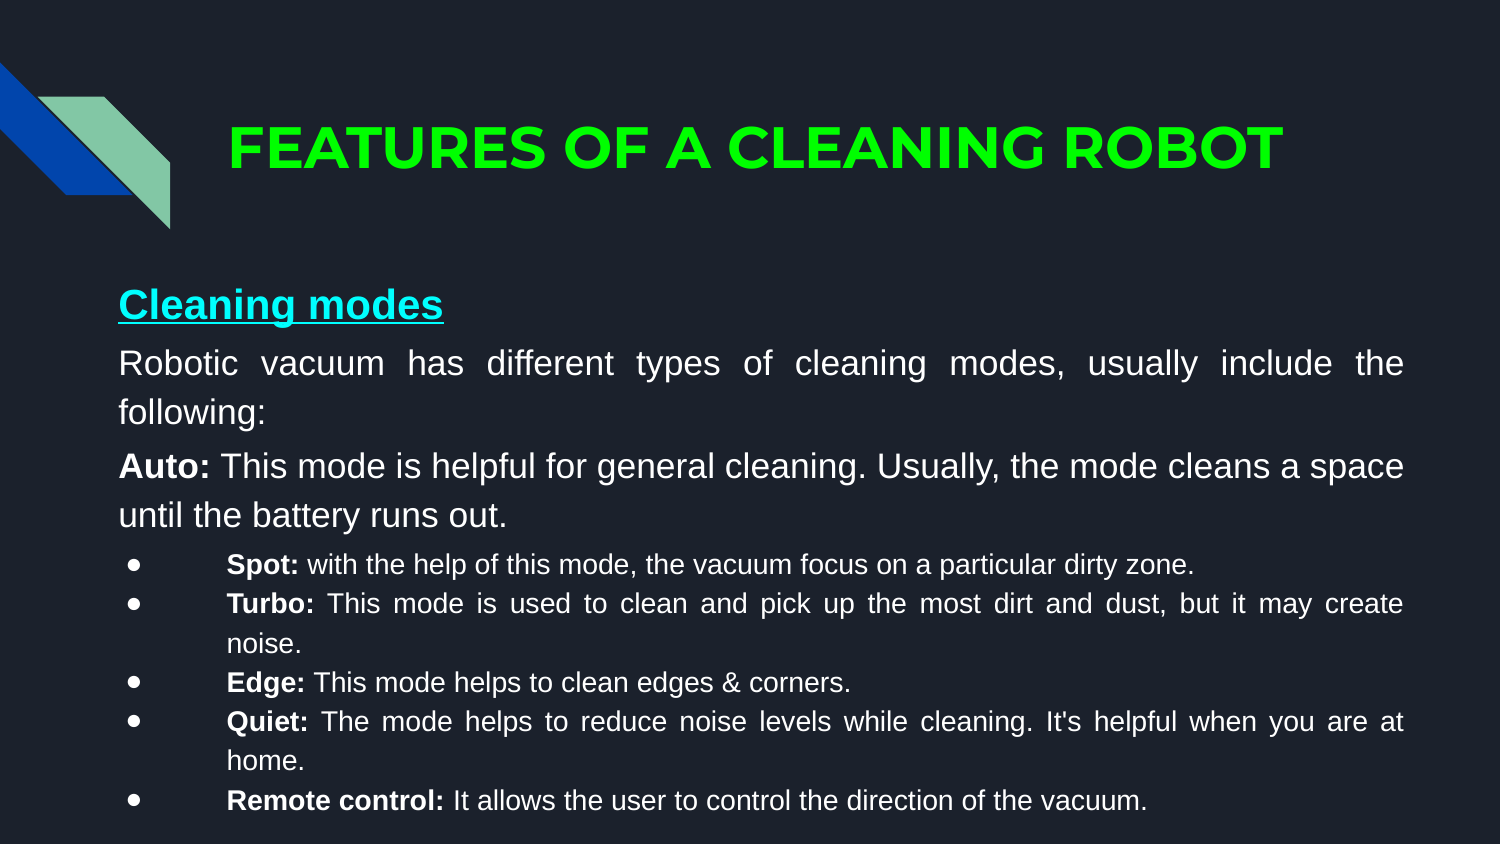

# FEATURES OF A CLEANING ROBOT
Cleaning modes
Robotic vacuum has different types of cleaning modes, usually include the following:
Auto: This mode is helpful for general cleaning. Usually, the mode cleans a space until the battery runs out.
Spot: with the help of this mode, the vacuum focus on a particular dirty zone.
Turbo: This mode is used to clean and pick up the most dirt and dust, but it may create noise.
Edge: This mode helps to clean edges & corners.
Quiet: The mode helps to reduce noise levels while cleaning. It's helpful when you are at home.
Remote control: It allows the user to control the direction of the vacuum.